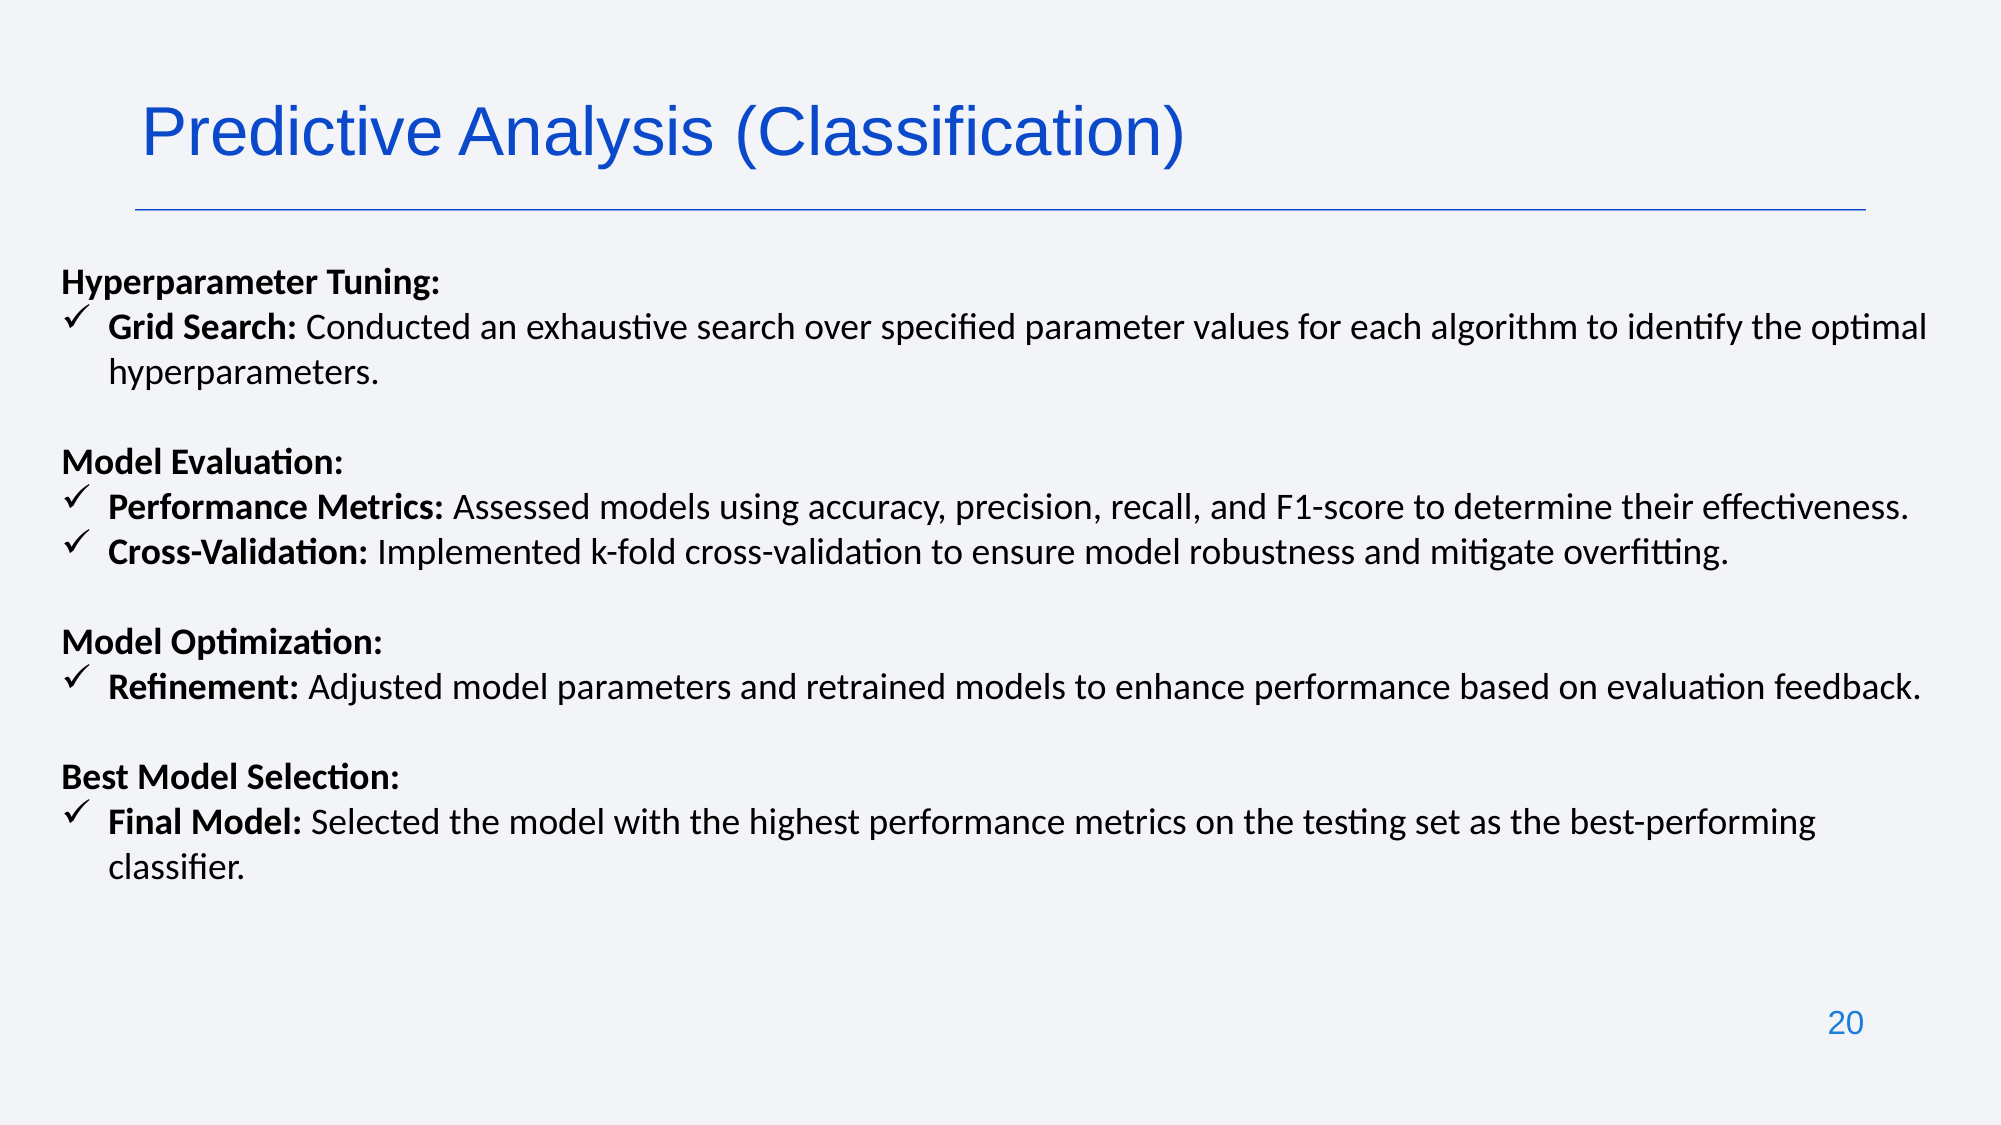

Predictive Analysis (Classification)
Hyperparameter Tuning:
Grid Search: Conducted an exhaustive search over specified parameter values for each algorithm to identify the optimal hyperparameters.

Model Evaluation:
Performance Metrics: Assessed models using accuracy, precision, recall, and F1-score to determine their effectiveness.
Cross-Validation: Implemented k-fold cross-validation to ensure model robustness and mitigate overfitting.

Model Optimization:
Refinement: Adjusted model parameters and retrained models to enhance performance based on evaluation feedback.

Best Model Selection:
Final Model: Selected the model with the highest performance metrics on the testing set as the best-performing classifier.

20